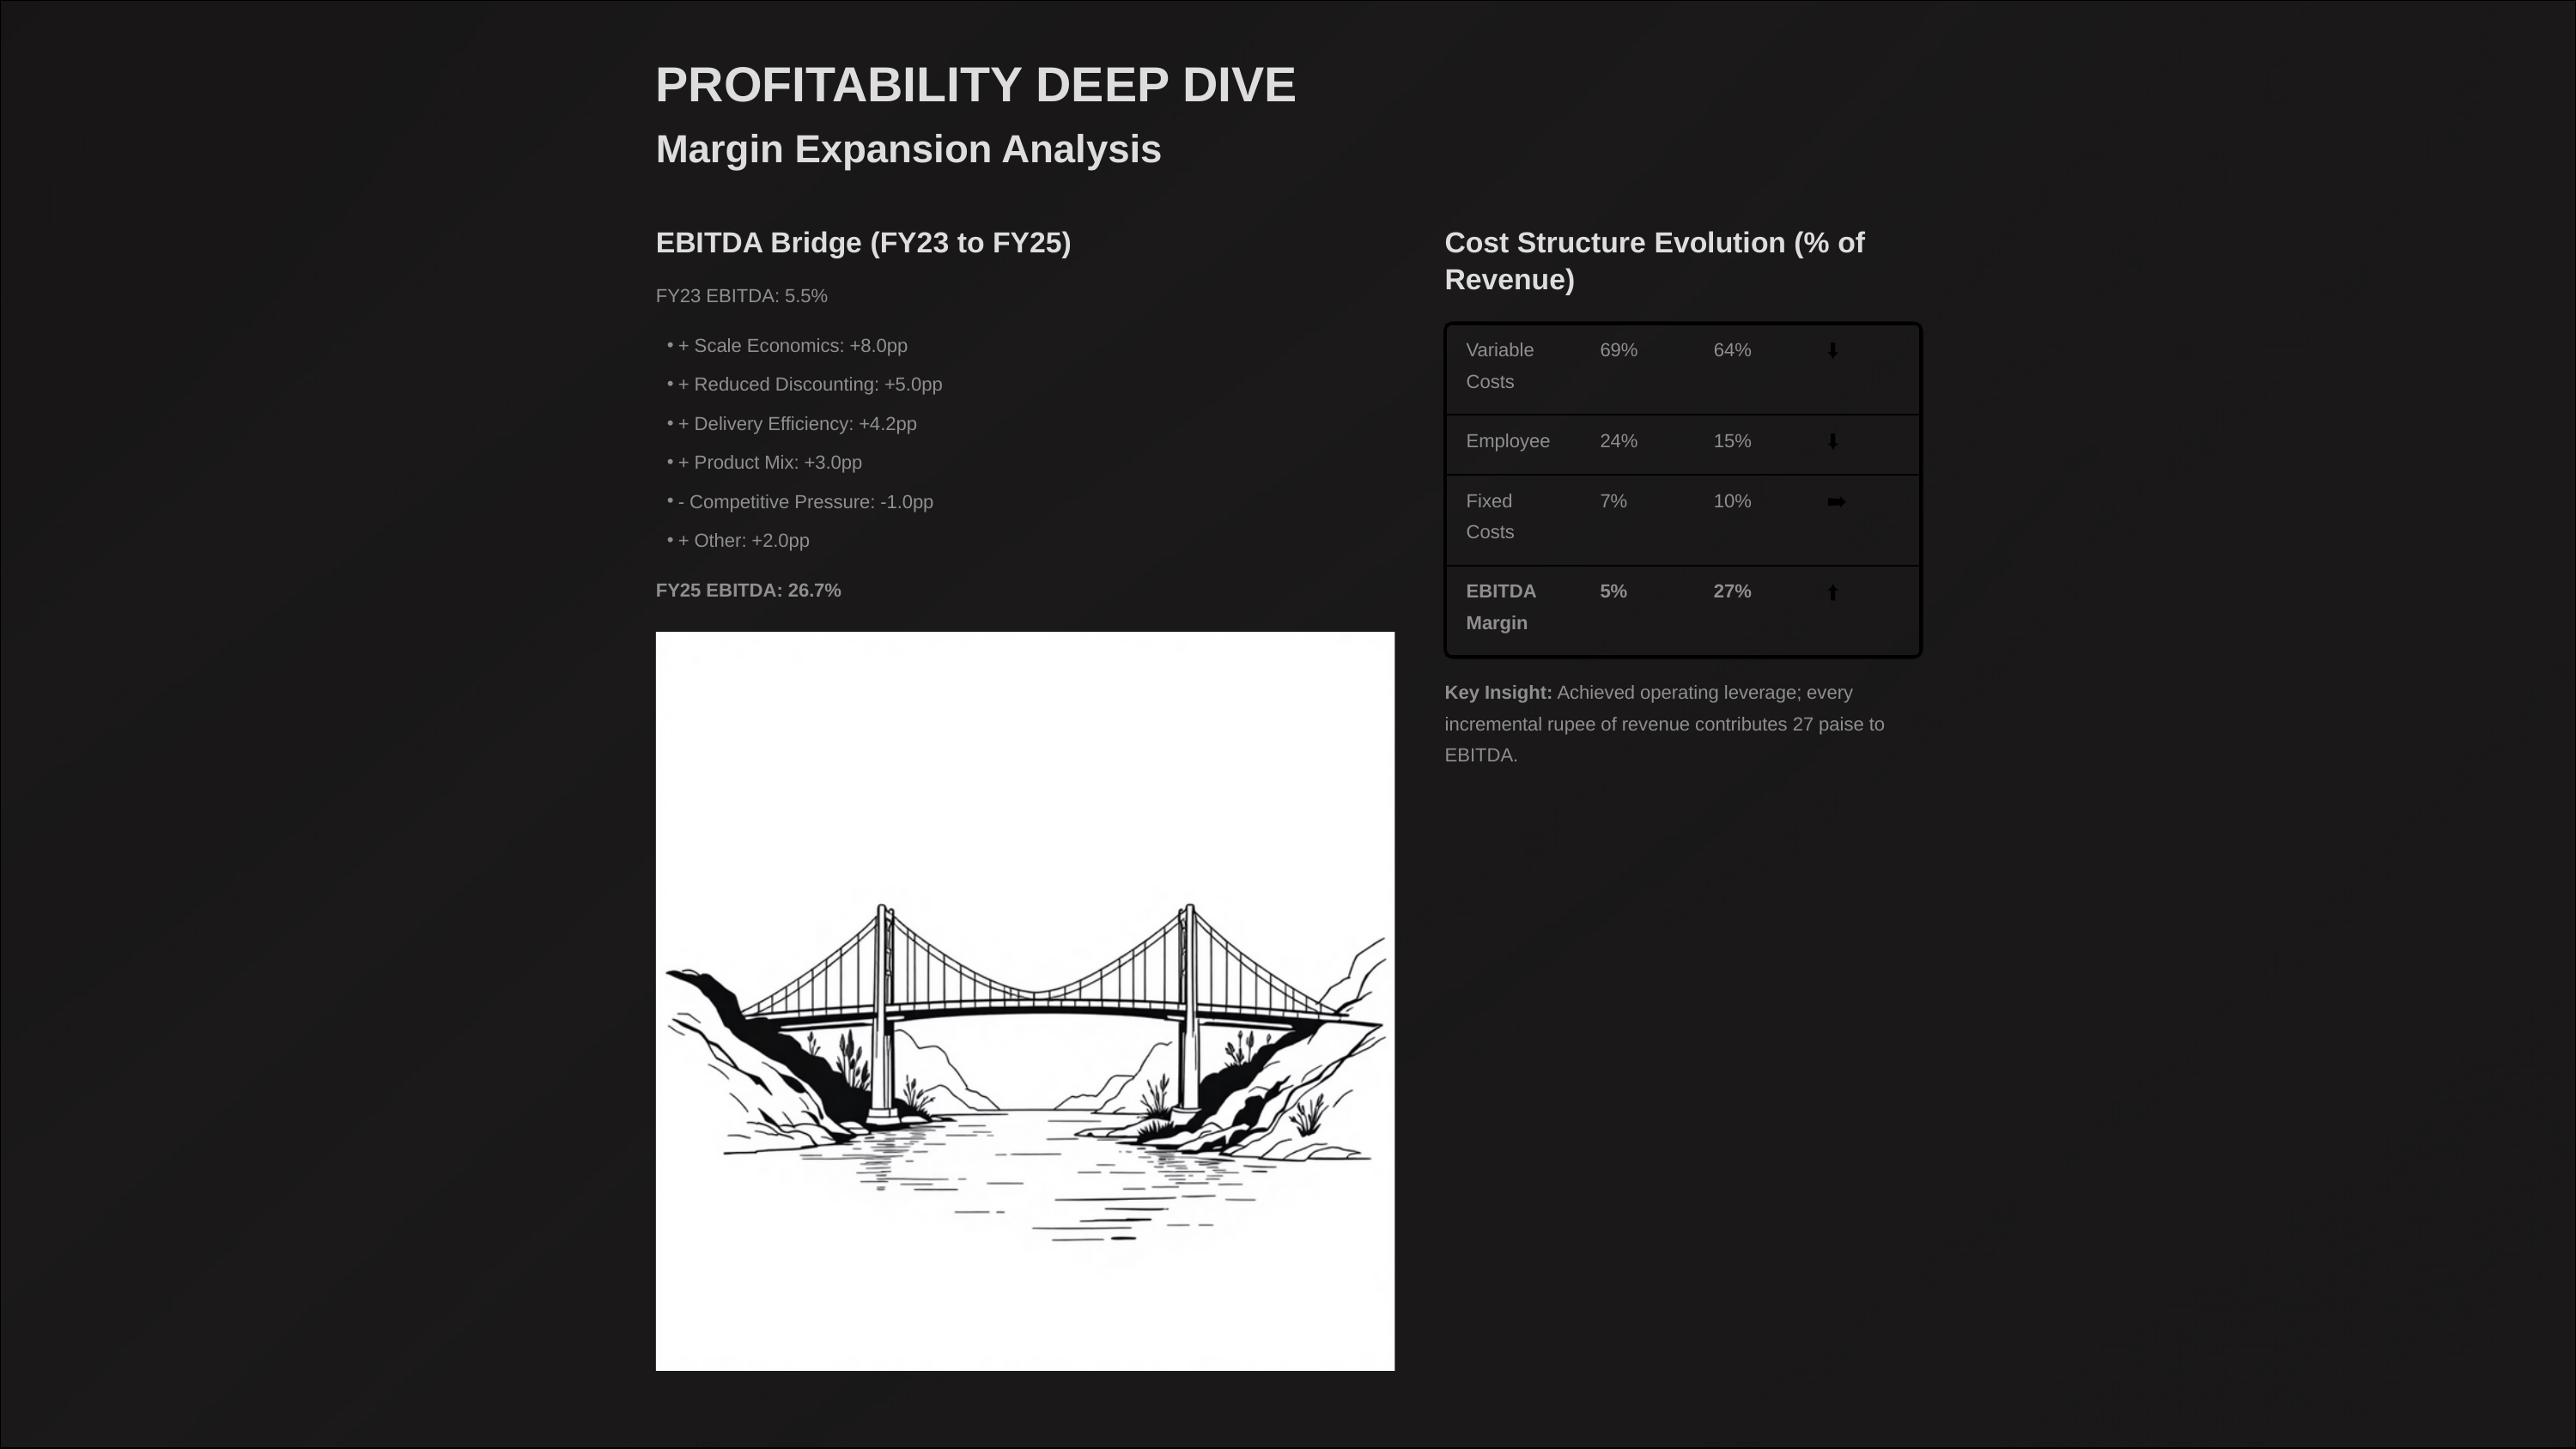

PROFITABILITY DEEP DIVE
Margin Expansion Analysis
EBITDA Bridge (FY23 to FY25)
Cost Structure Evolution (% of Revenue)
FY23 EBITDA: 5.5%

+ Scale Economics: +8.0pp
Variable Costs
69%
64%
⬇️
+ Reduced Discounting: +5.0pp
+ Delivery Efficiency: +4.2pp

Employee
24%
15%
⬇️
+ Product Mix: +3.0pp

Fixed Costs
7%
10%
➡️
- Competitive Pressure: -1.0pp
+ Other: +2.0pp

FY25 EBITDA: 26.7%
EBITDA Margin
5%
27%
⬆️

Key Insight: Achieved operating leverage; every incremental rupee of revenue contributes 27 paise to EBITDA.